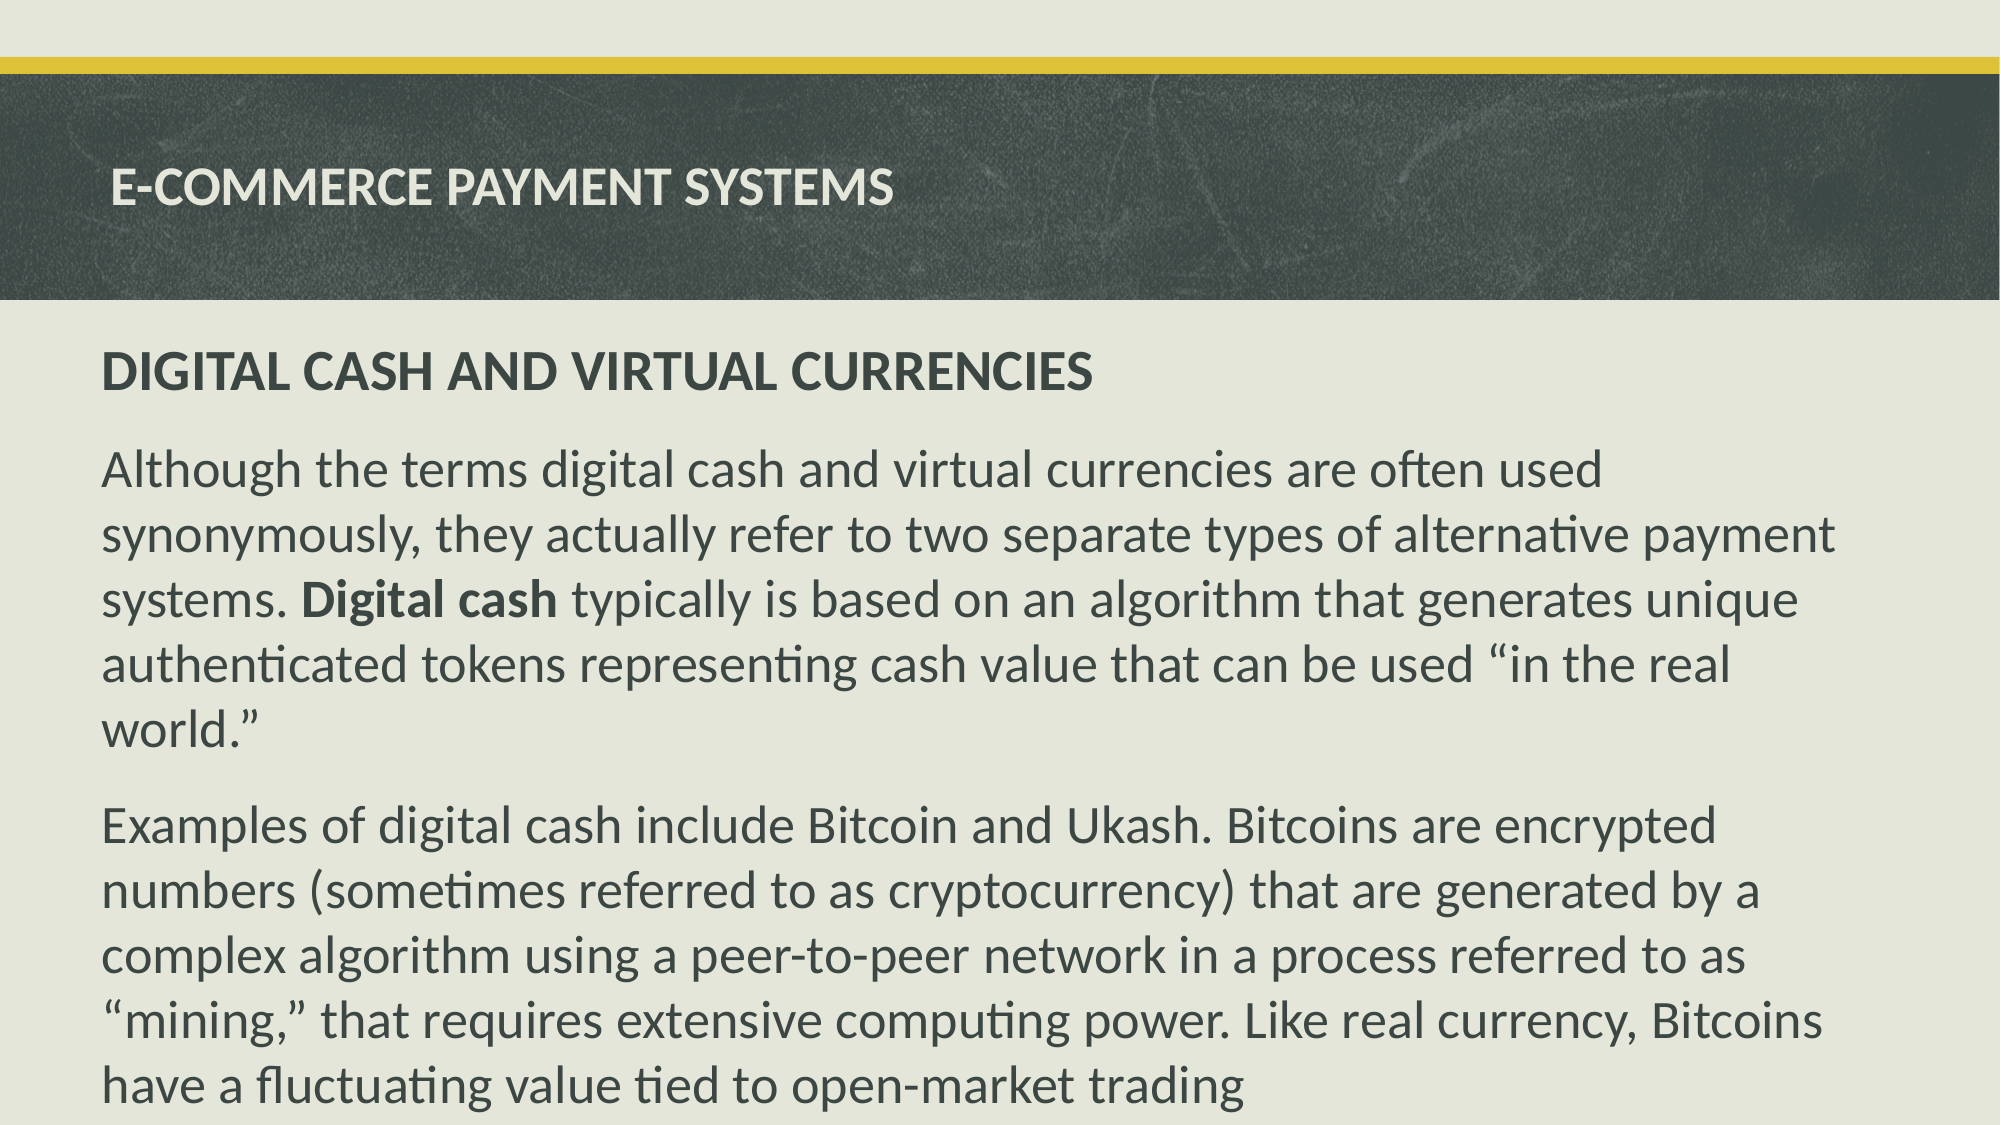

# E-COMMERCE PAYMENT SYSTEMS
DIGITAL CASH AND VIRTUAL CURRENCIES
Although the terms digital cash and virtual currencies are often used synonymously, they actually refer to two separate types of alternative payment systems. Digital cash typically is based on an algorithm that generates unique authenticated tokens representing cash value that can be used “in the real world.”
Examples of digital cash include Bitcoin and Ukash. Bitcoins are encrypted numbers (sometimes referred to as cryptocurrency) that are generated by a complex algorithm using a peer-to-peer network in a process referred to as “mining,” that requires extensive computing power. Like real currency, Bitcoins have a fluctuating value tied to open-market trading